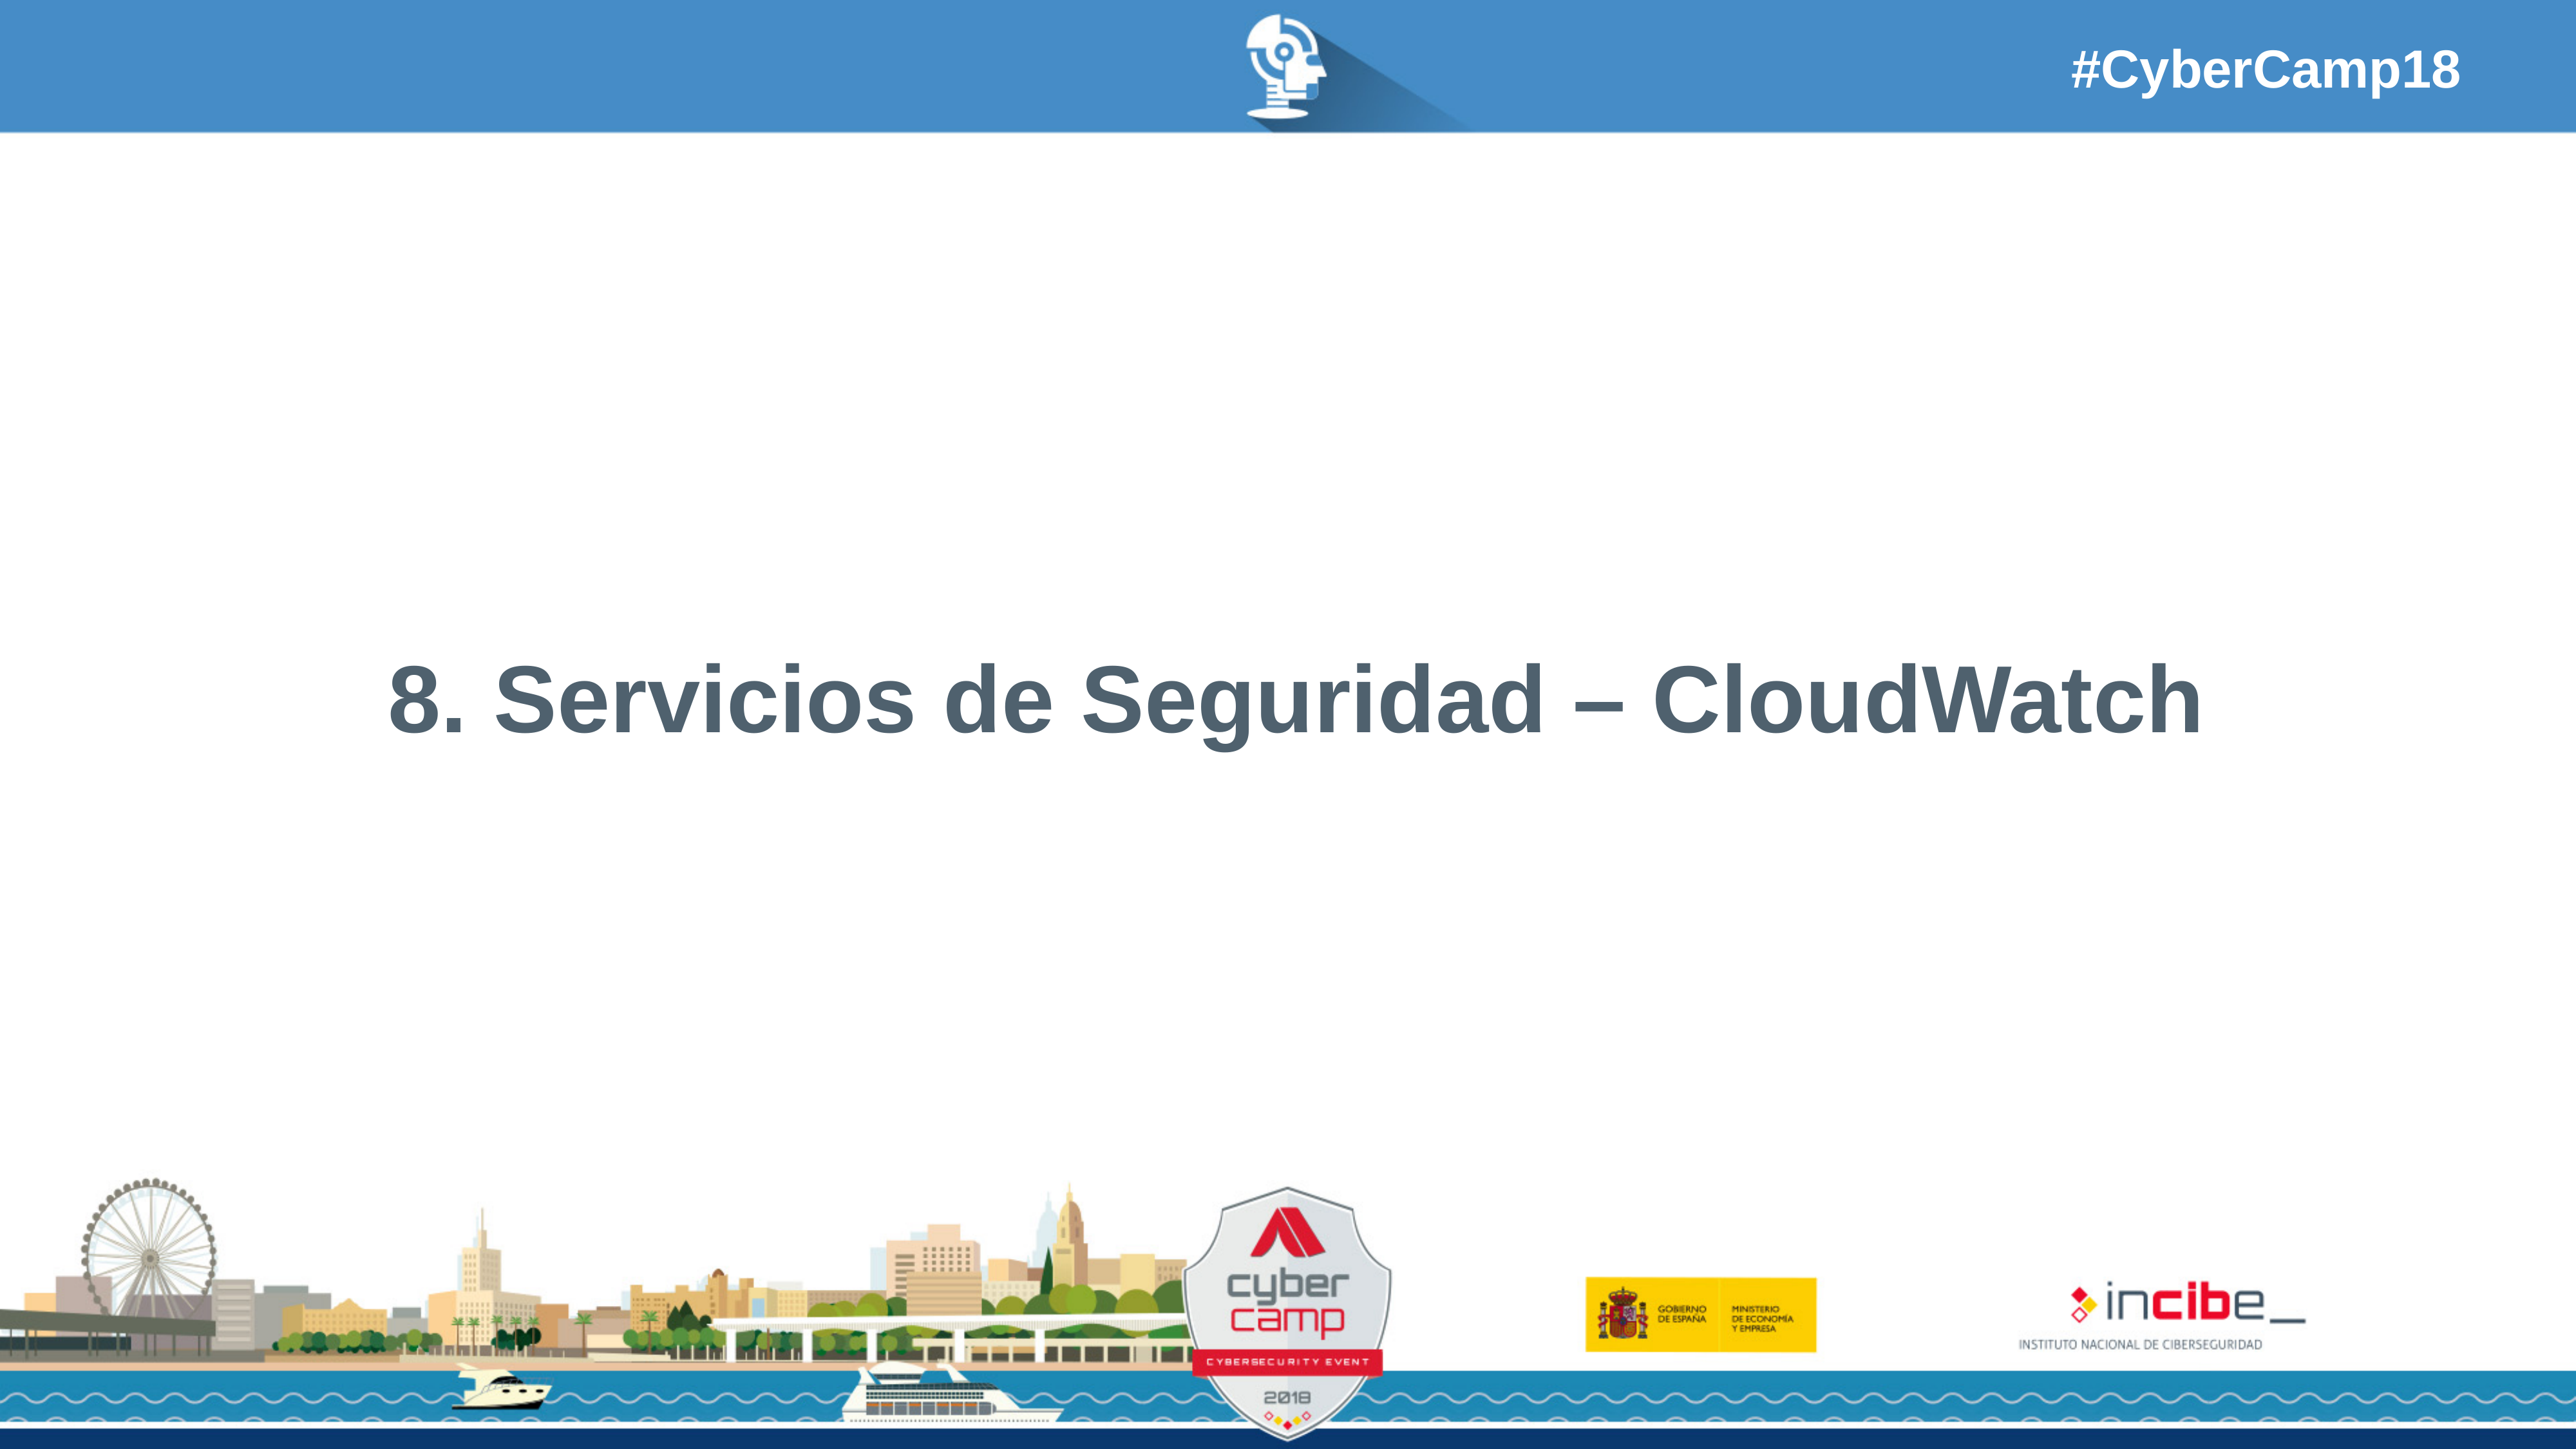

# 8. Servicios de Seguridad – CloudWatch